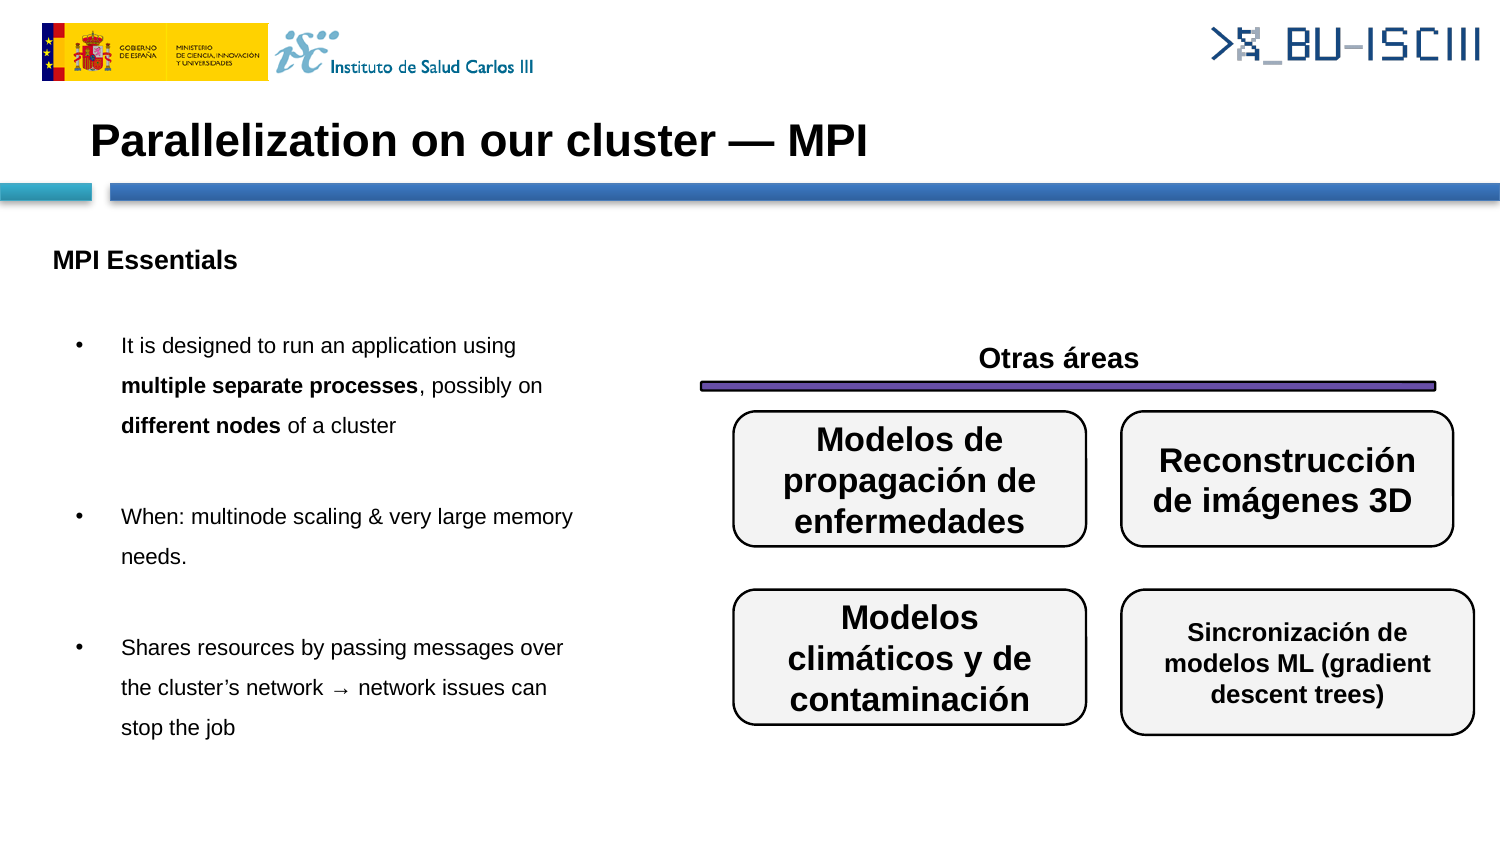

# Parallelization on our cluster — MPI
MPI Essentials

It is designed to run an application using multiple separate processes, possibly on different nodes of a cluster

When: multinode scaling & very large memory needs.

Shares resources by passing messages over the cluster’s network → network issues can stop the job
Otras áreas

Modelos de propagación de enfermedades
Reconstrucción de imágenes 3D
Modelos climáticos y de contaminación
Sincronización de modelos ML (gradient descent trees)